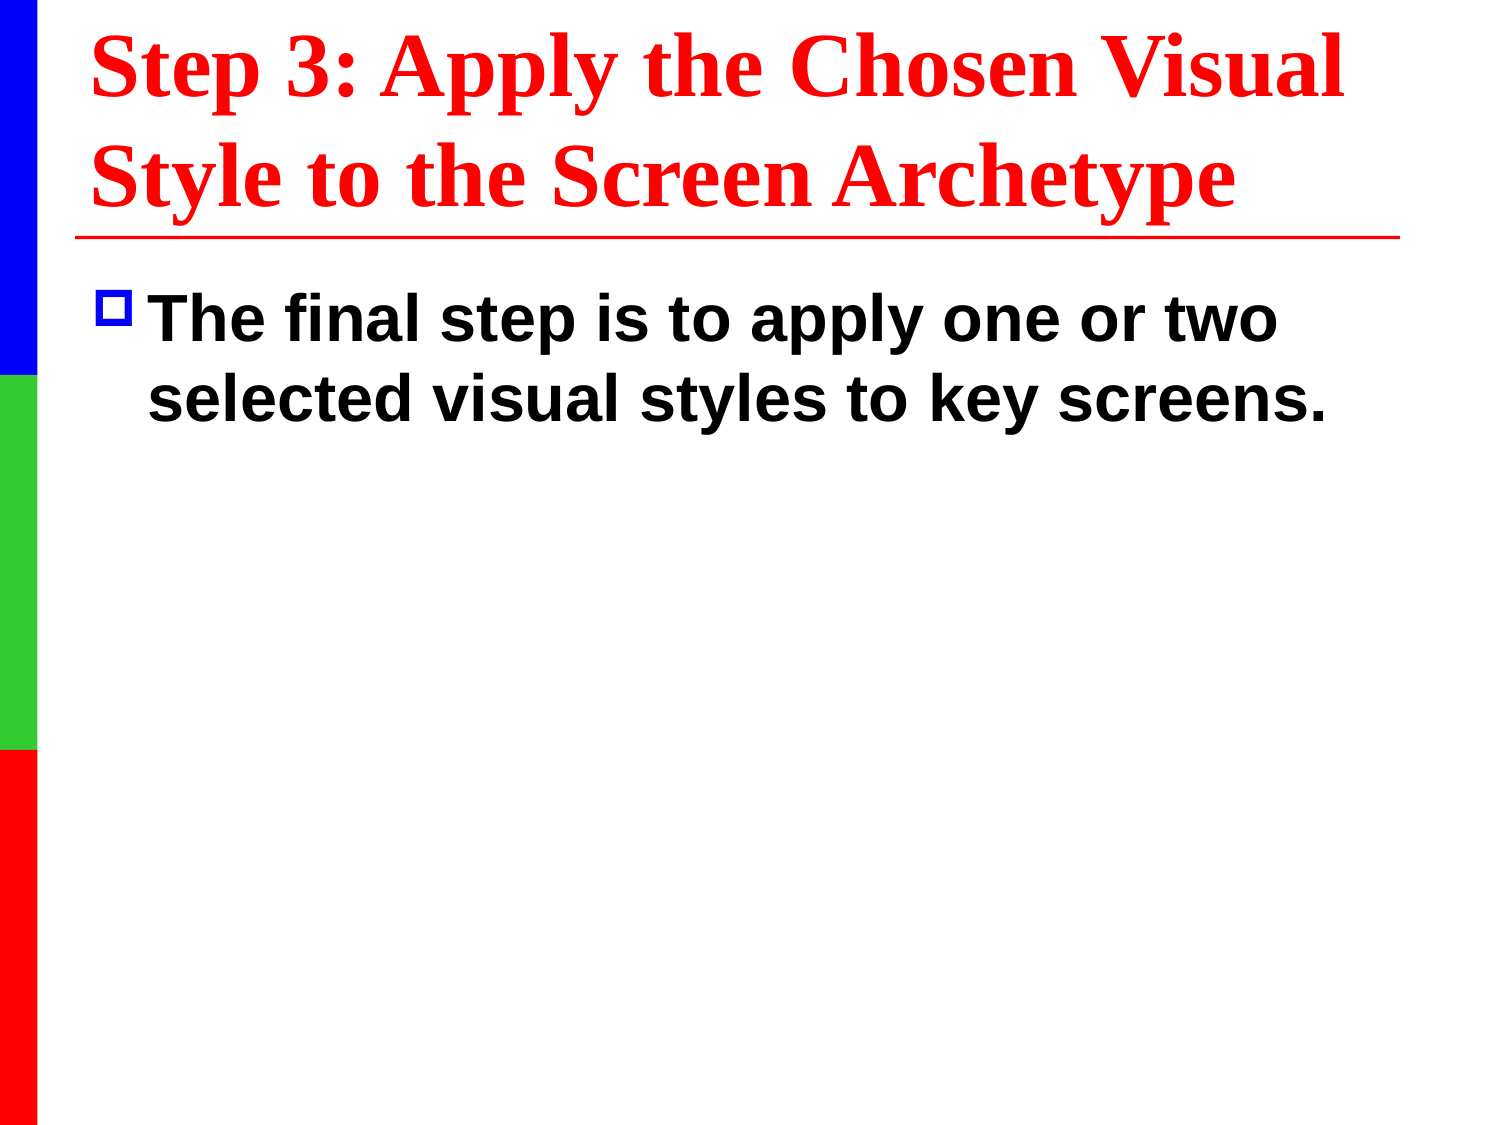

# Step 3: Apply the Chosen Visual Style to the Screen Archetype
The final step is to apply one or two selected visual styles to key screens.